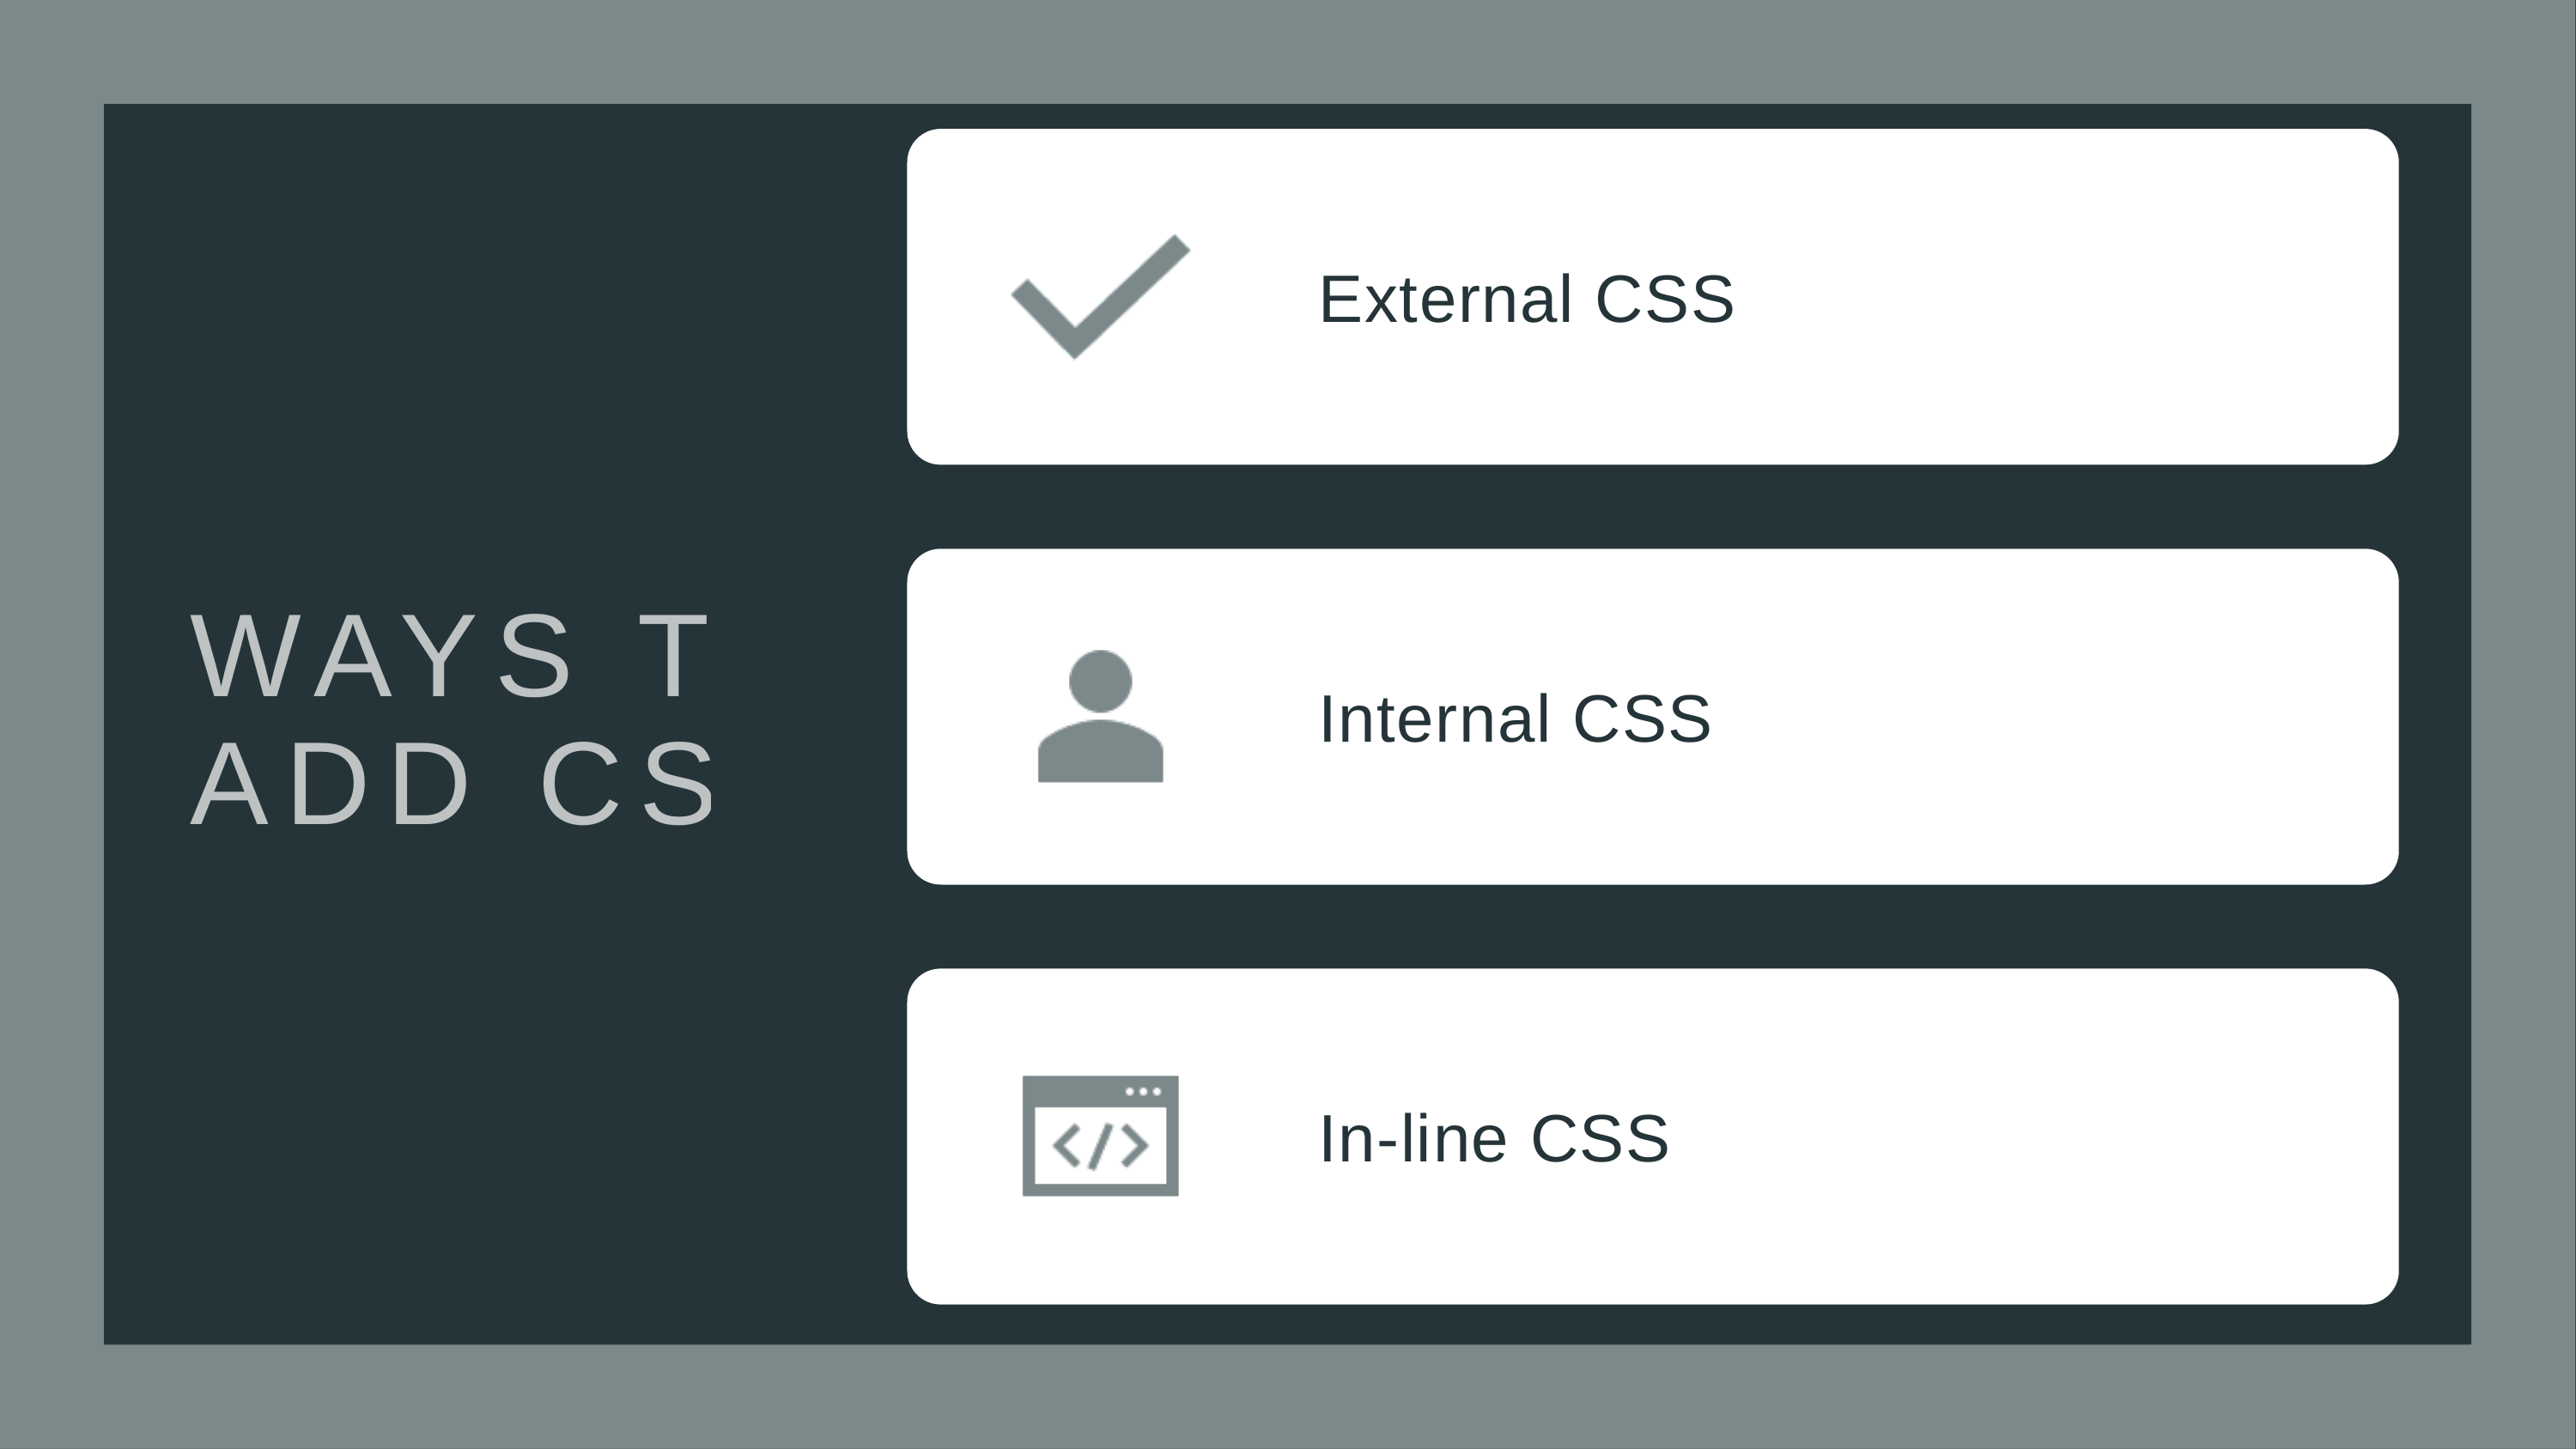

External CSS

WAYS TO ADD CSS

Internal CSS

In-line CSS